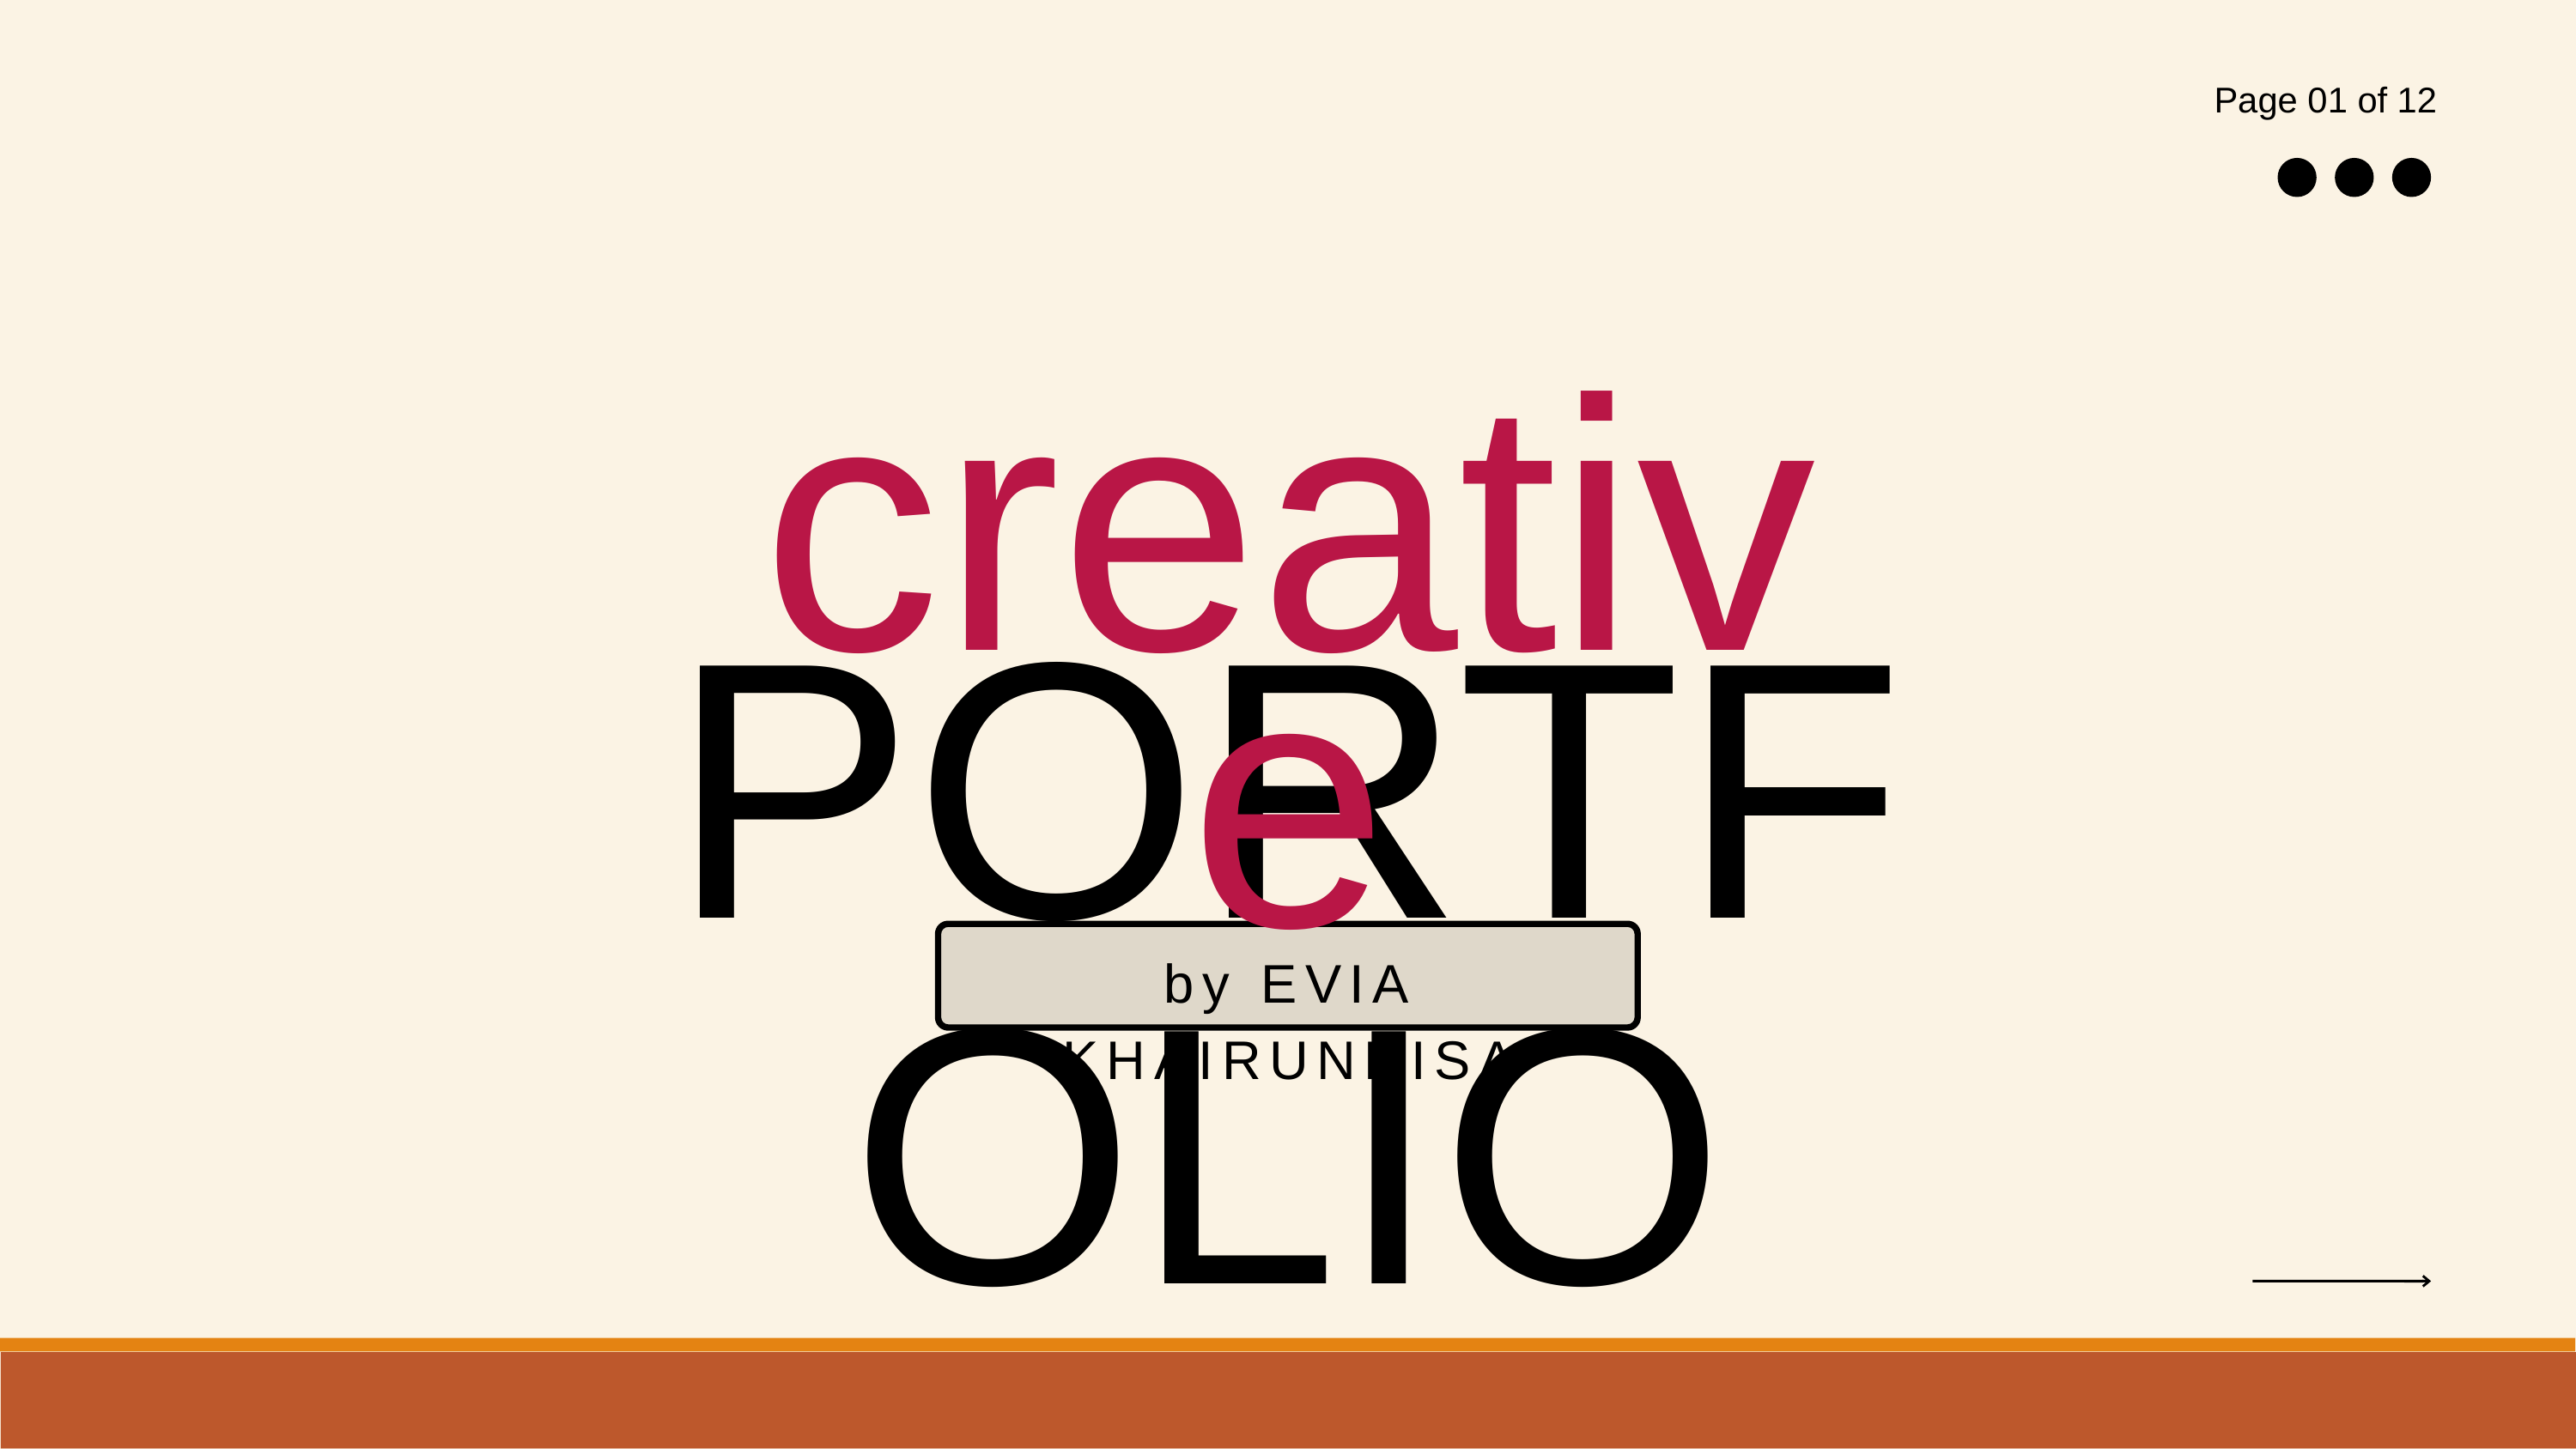

Page 01 of 12

creative
PORTFOLIO

by EVIA KHAIRUNNISA